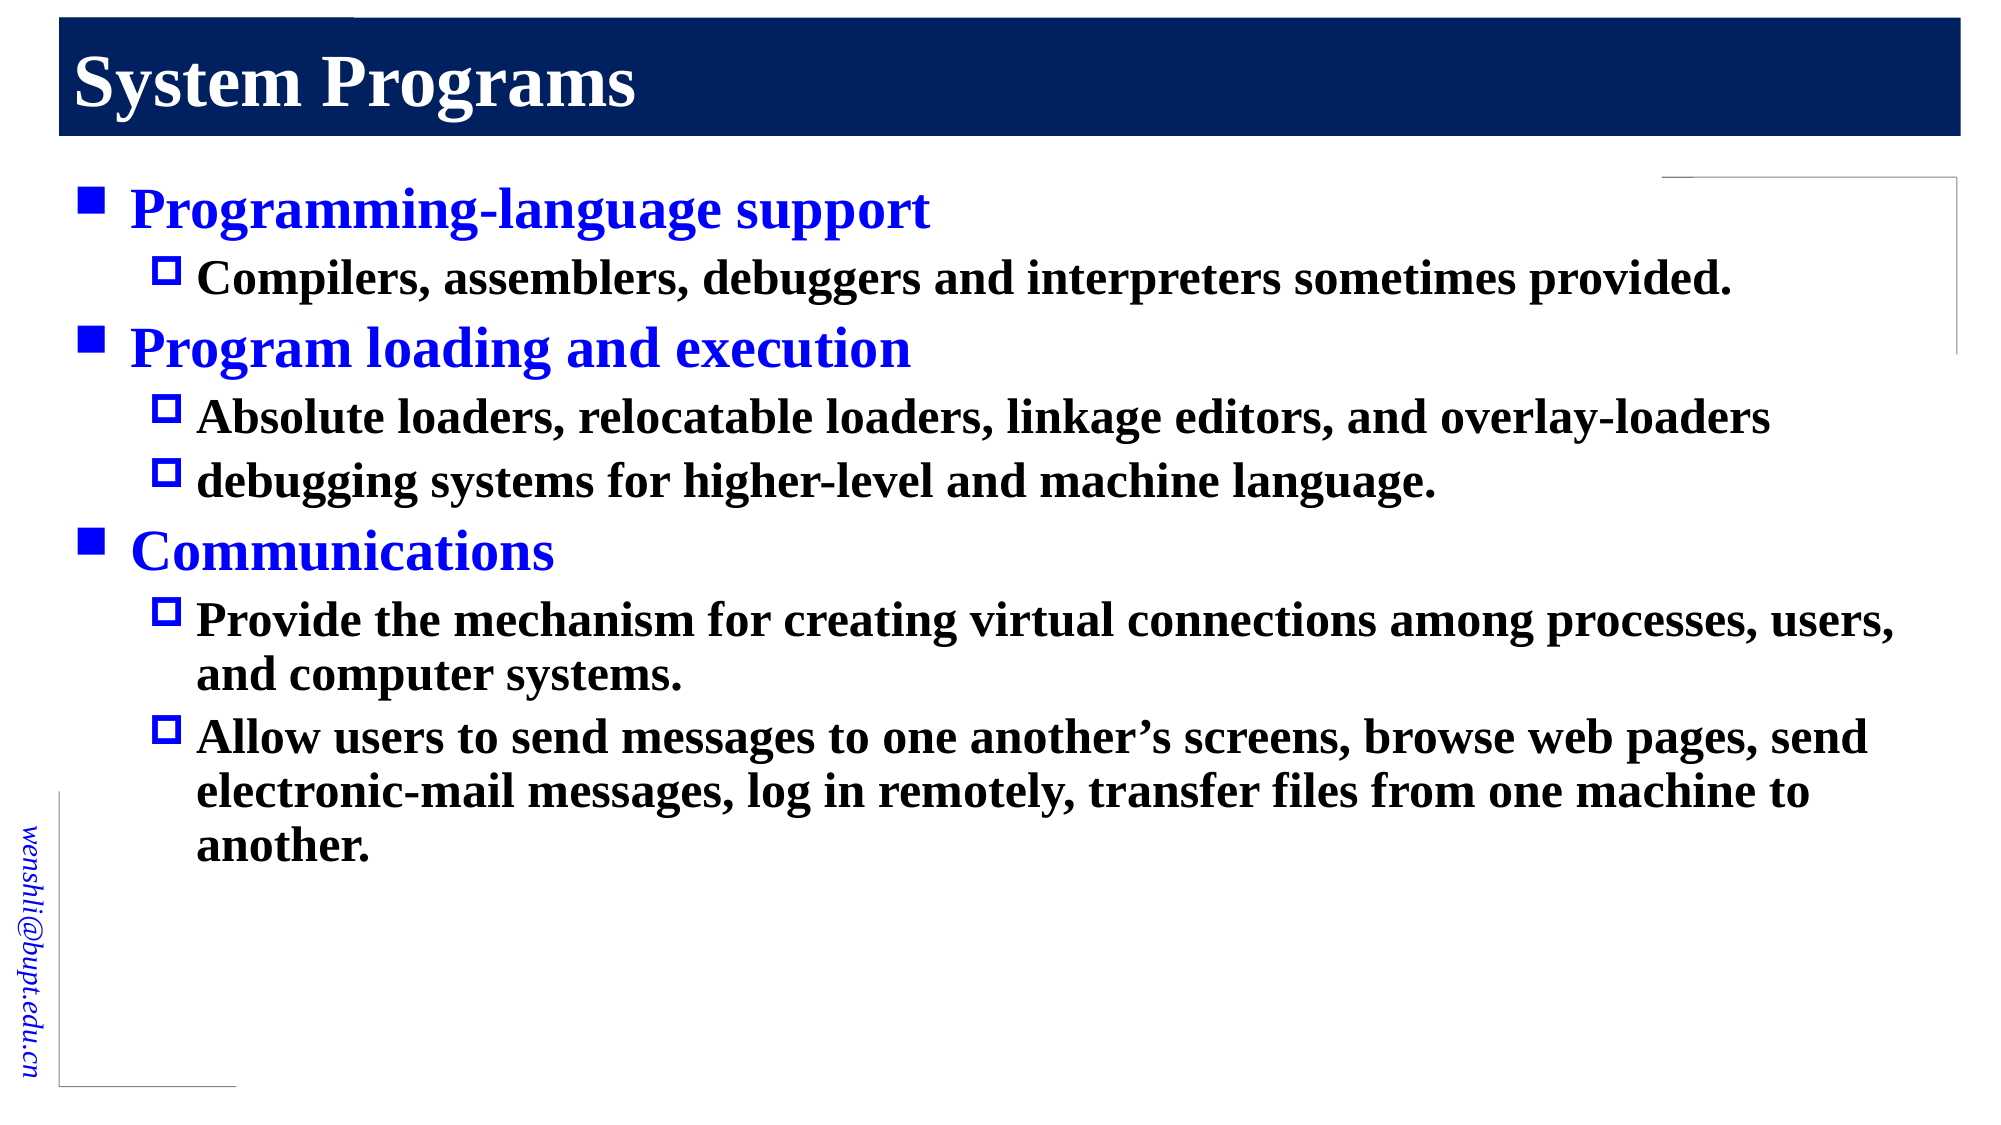

# System Programs
Programming-language support
Compilers, assemblers, debuggers and interpreters sometimes provided.
Program loading and execution
Absolute loaders, relocatable loaders, linkage editors, and overlay-loaders
debugging systems for higher-level and machine language.
Communications
Provide the mechanism for creating virtual connections among processes, users, and computer systems.
Allow users to send messages to one another’s screens, browse web pages, send electronic-mail messages, log in remotely, transfer files from one machine to another.

32